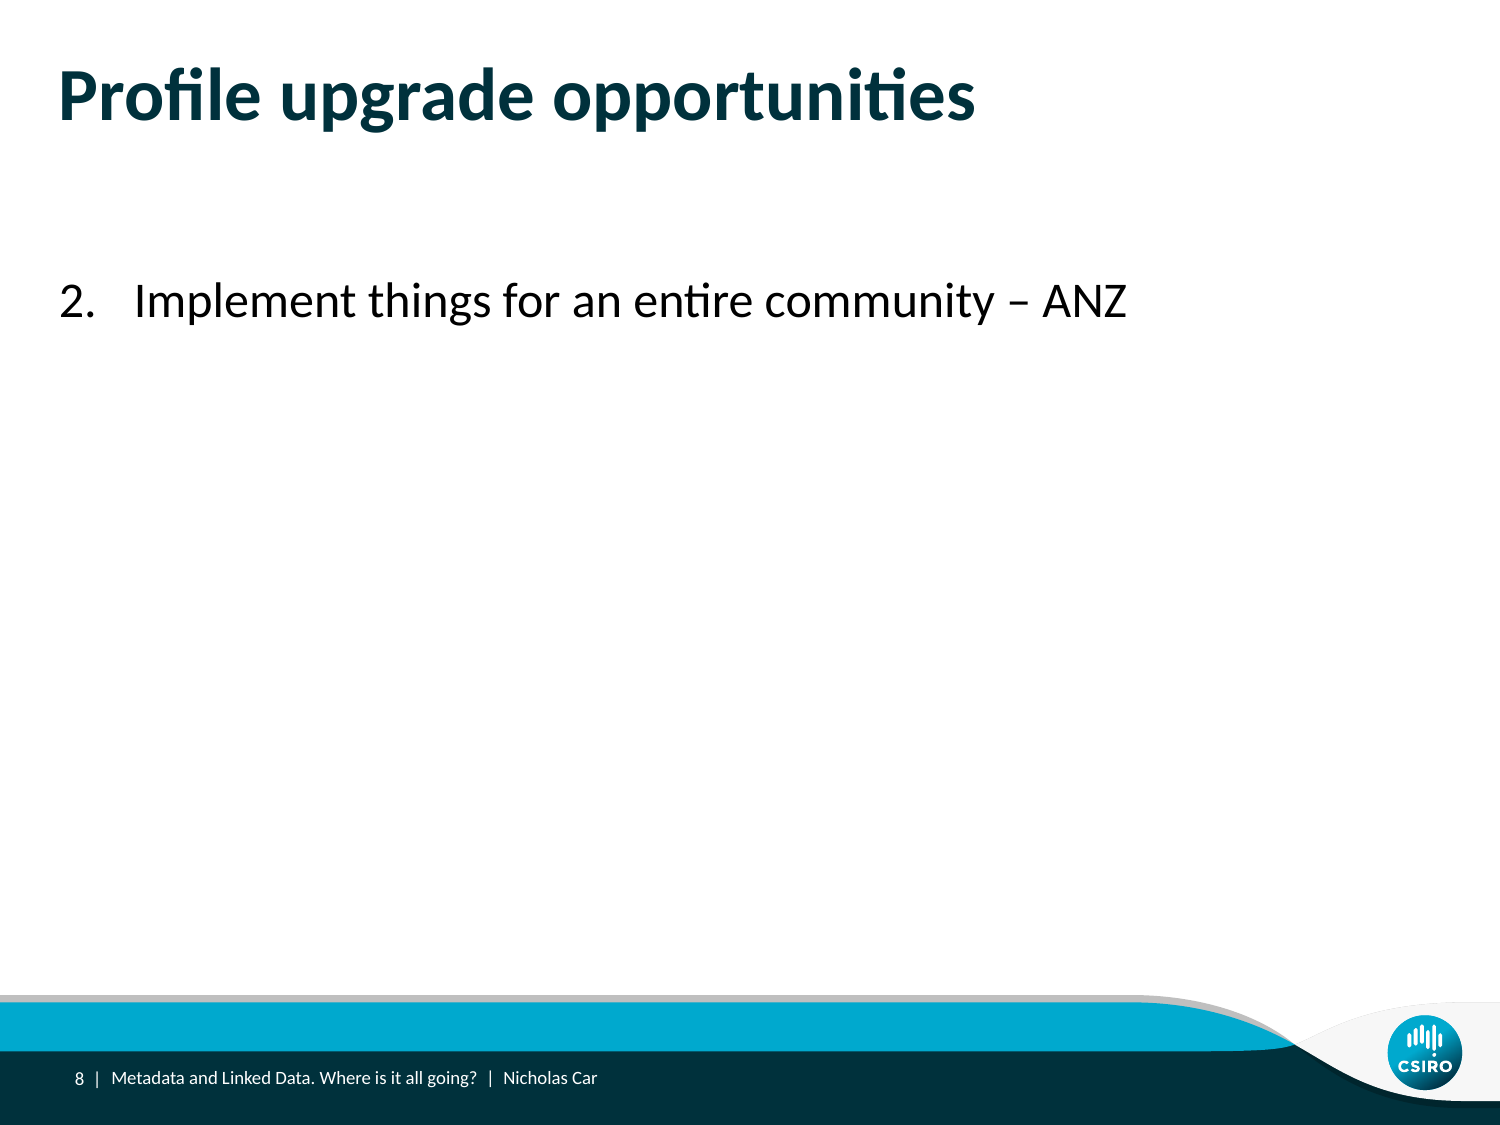

# Profile upgrade opportunities
Tighten up parts of the standard for particular purposes
Implement things for an entire community – ANZ

8  |
Metadata and Linked Data. Where is it all going?  |  Nicholas Car